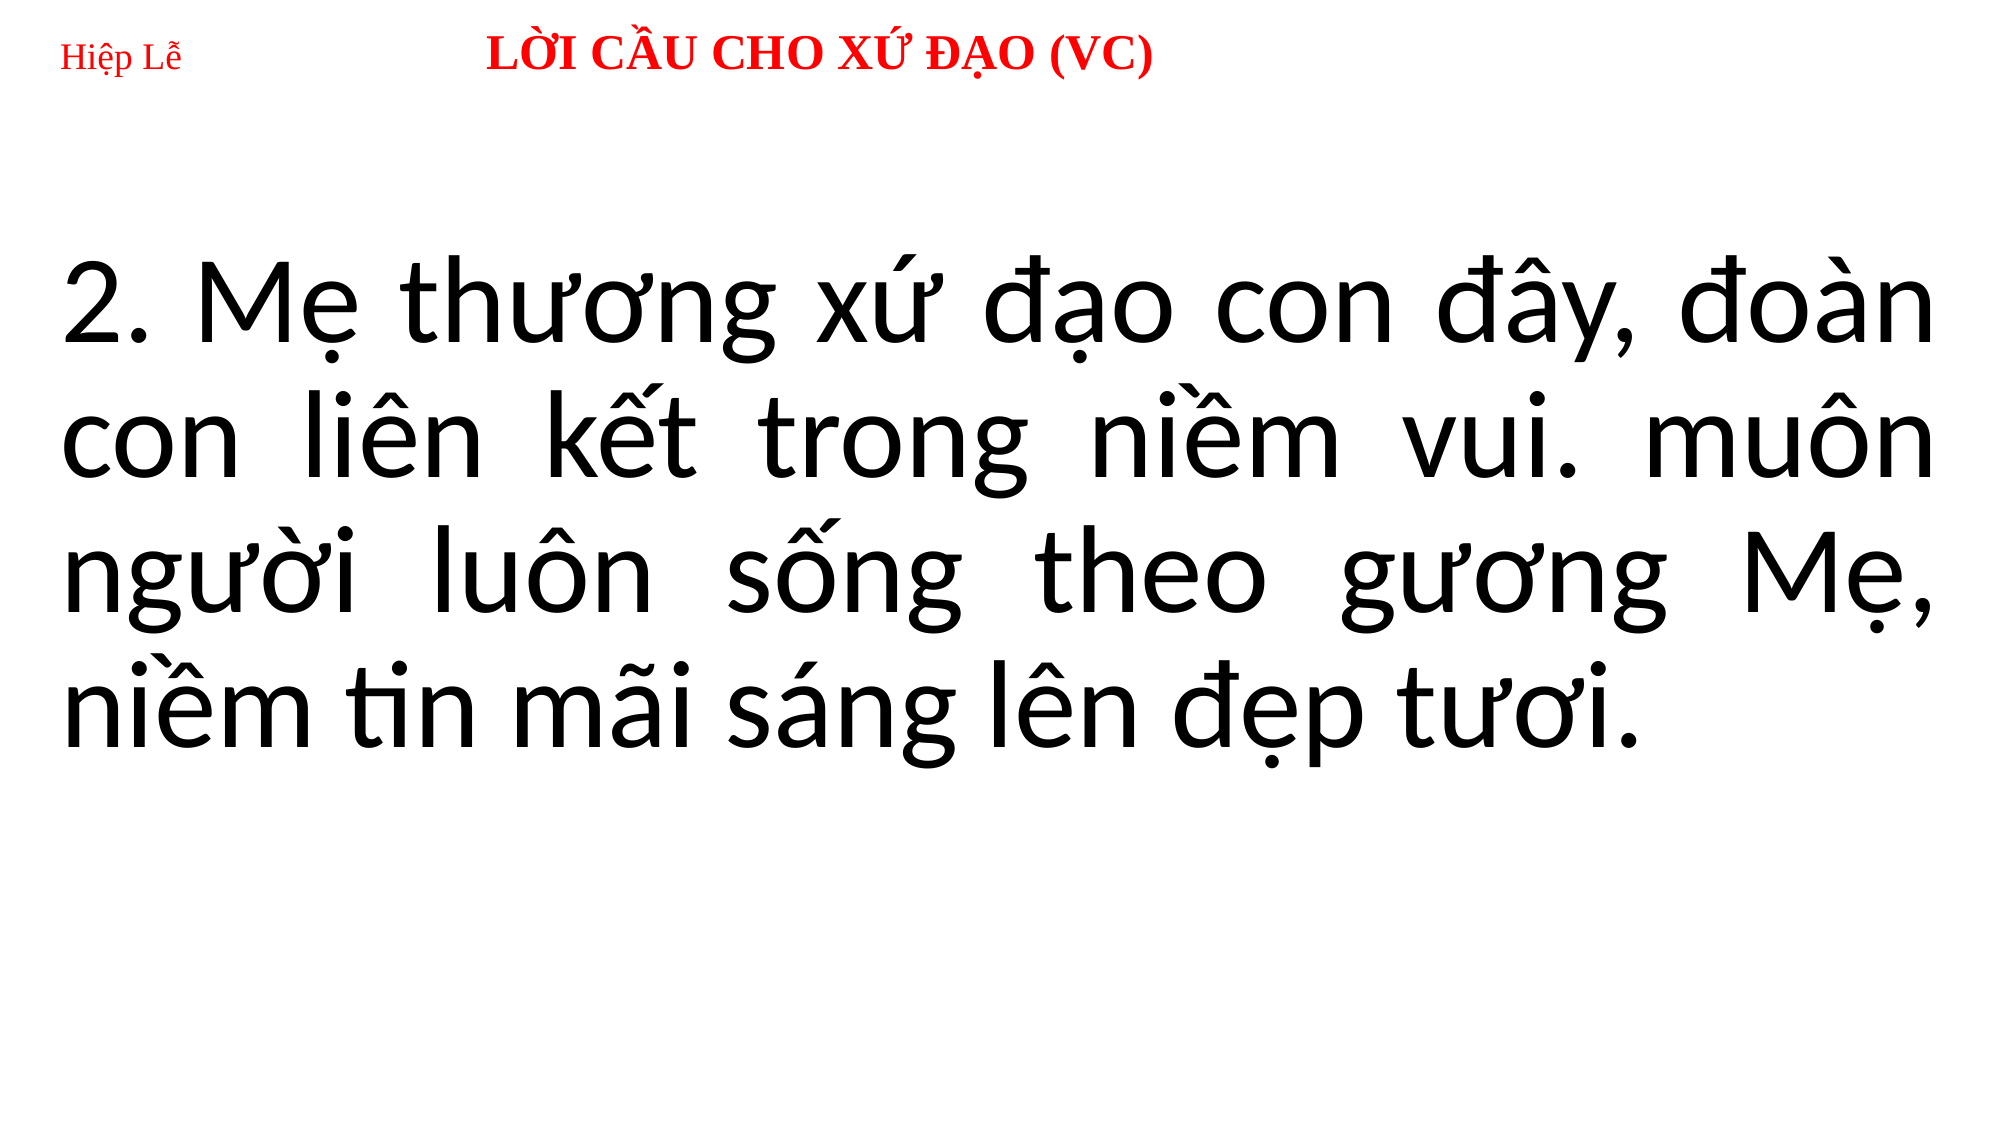

# Hiệp Lễ                                LỜI CẦU CHO XỨ ĐẠO (VC)
2. Mẹ thương xứ đạo con đây, đoàn con liên kết trong niềm vui. muôn người luôn sống theo gương Mẹ, niềm tin mãi sáng lên đẹp tươi.